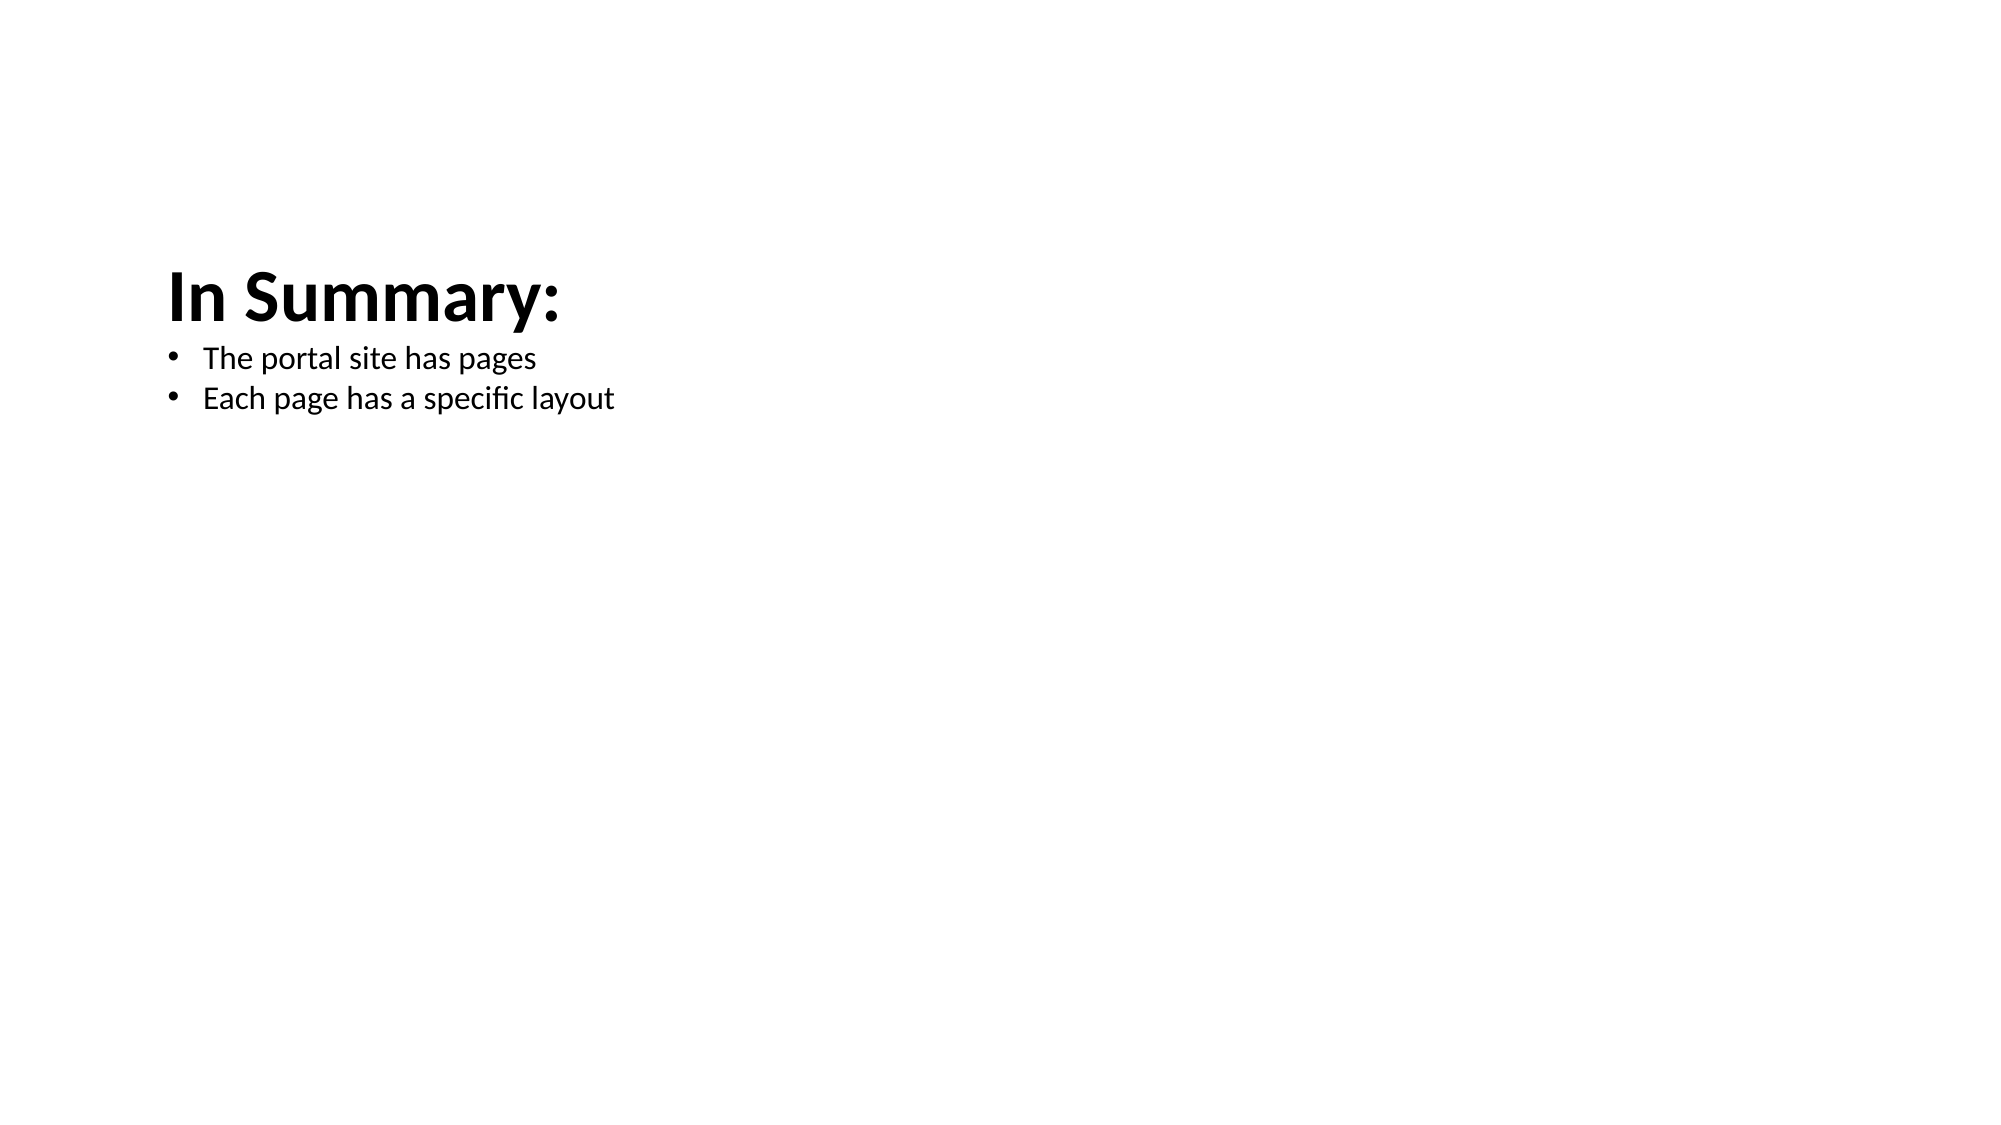

In Summary:
The portal site has pages
Each page has a specific layout